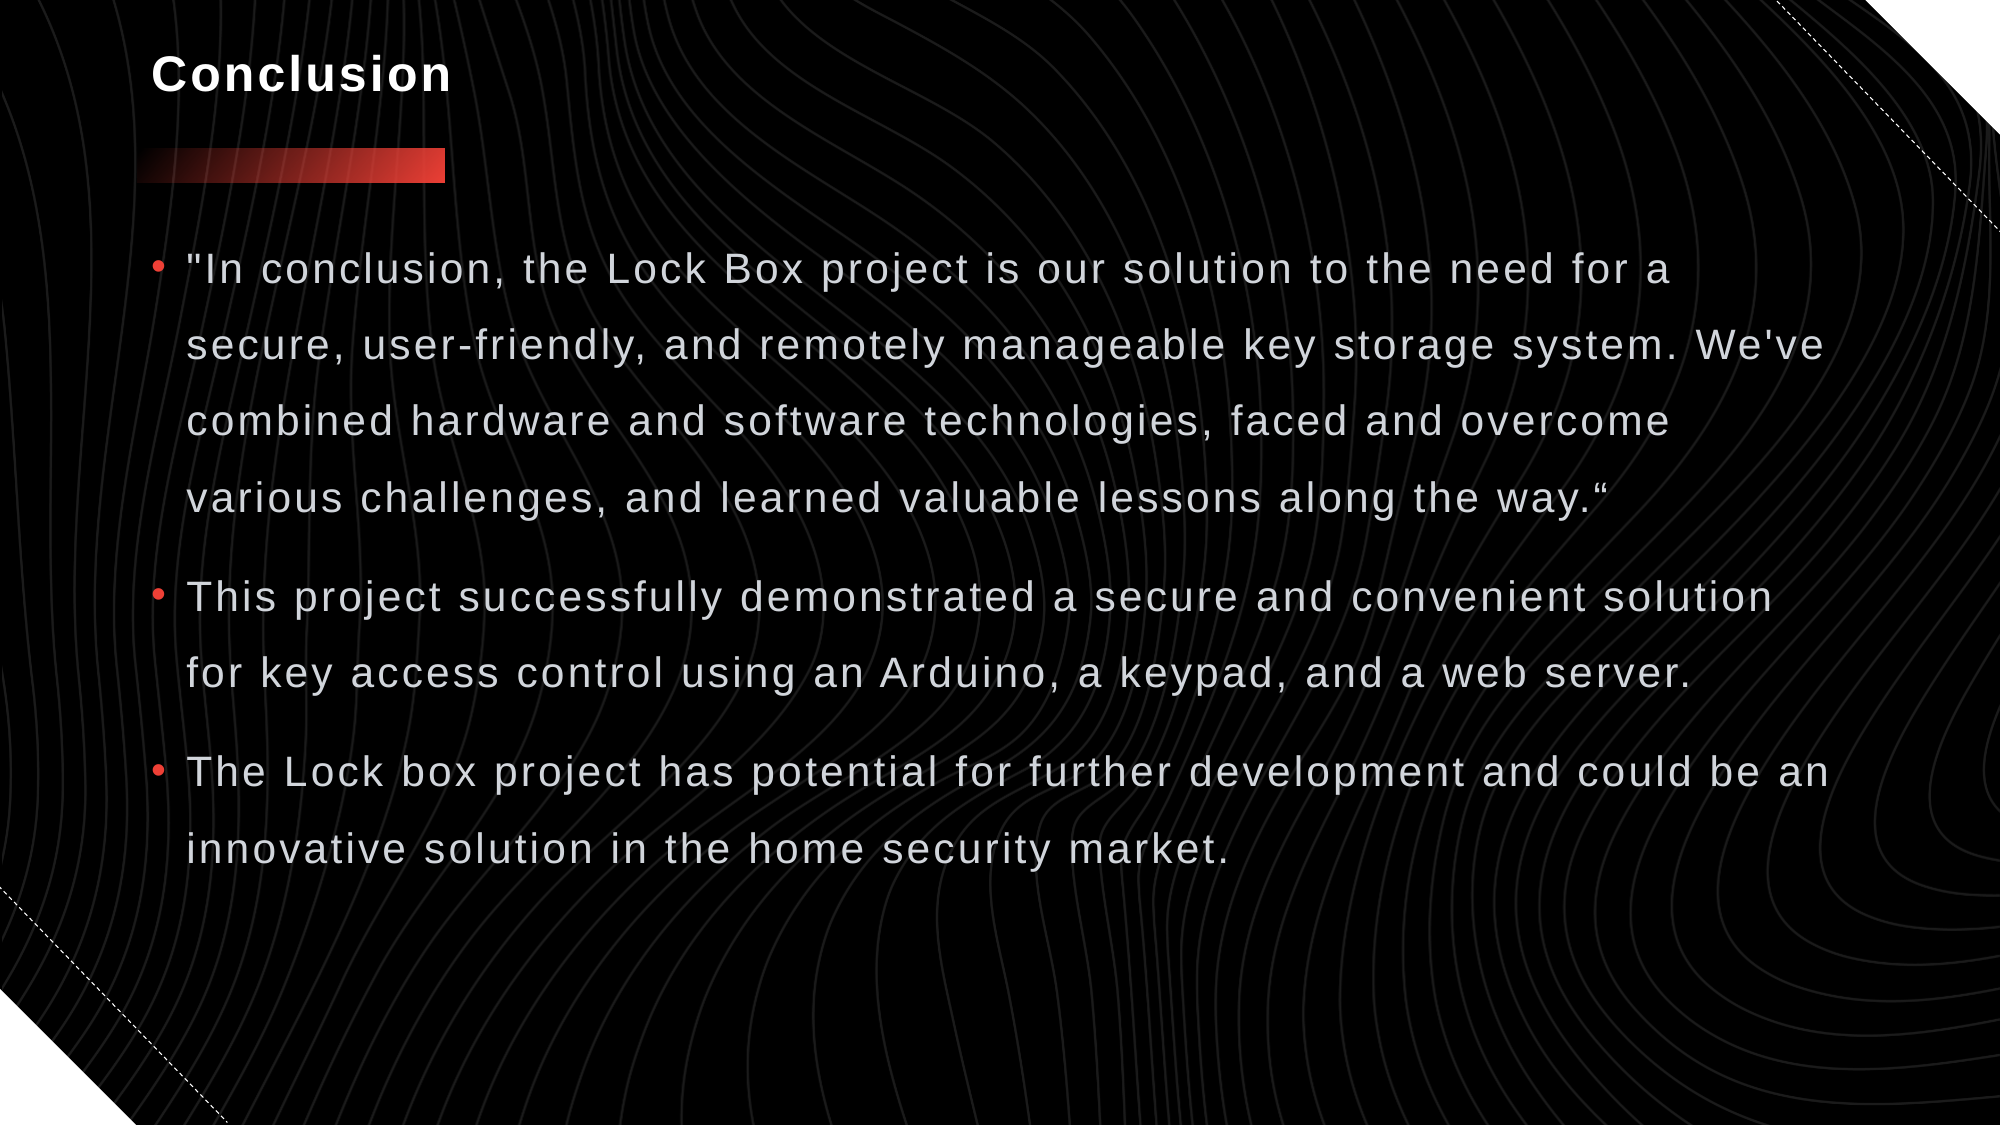

# Conclusion
"In conclusion, the Lock Box project is our solution to the need for a secure, user-friendly, and remotely manageable key storage system. We've combined hardware and software technologies, faced and overcome various challenges, and learned valuable lessons along the way.“
This project successfully demonstrated a secure and convenient solution for key access control using an Arduino, a keypad, and a web server.
The Lock box project has potential for further development and could be an innovative solution in the home security market.